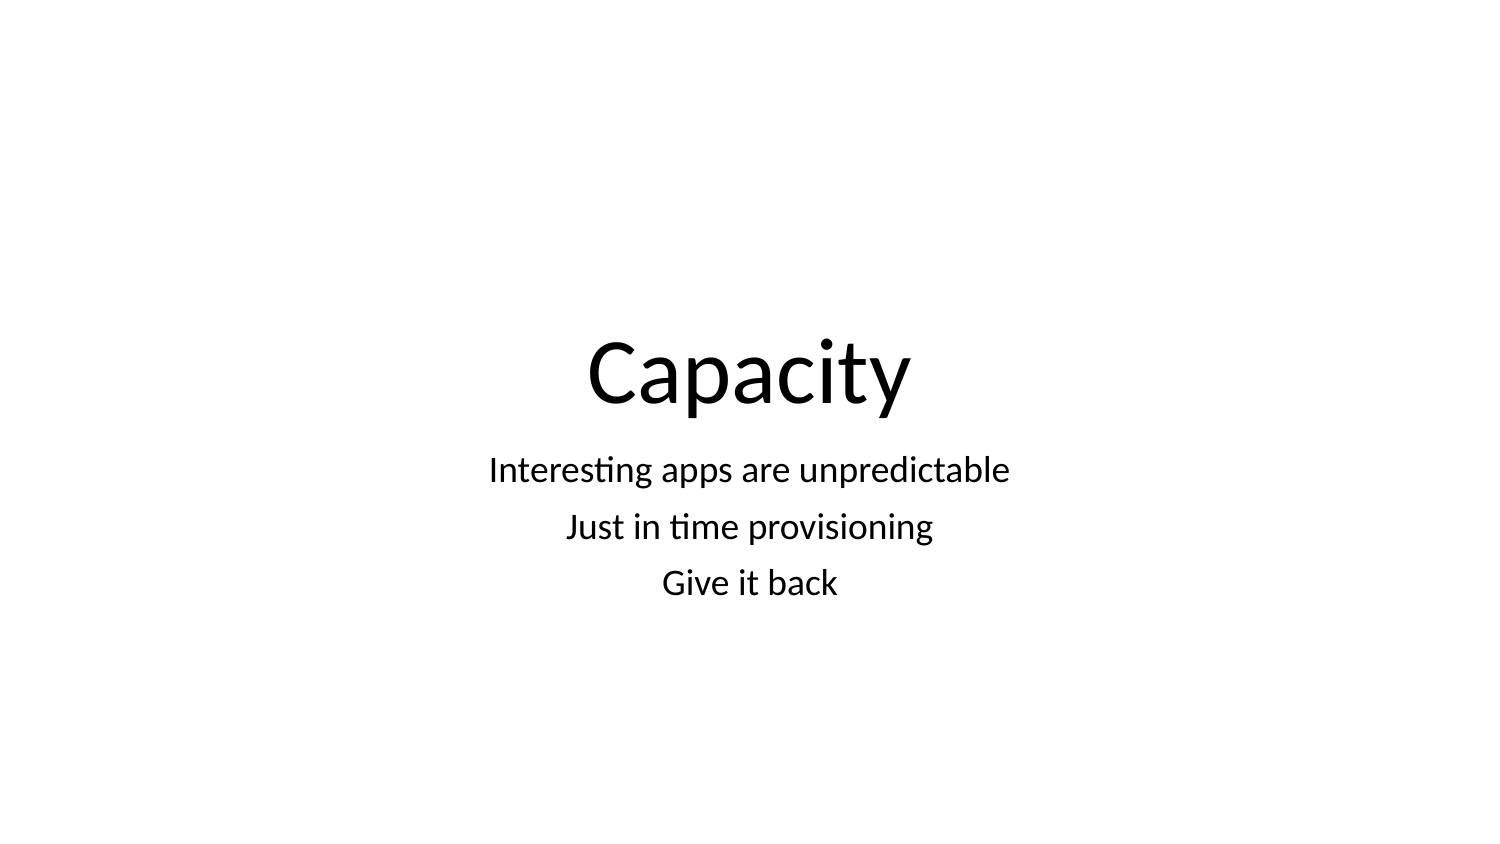

# Capacity
Interesting apps are unpredictable
Just in time provisioning
Give it back